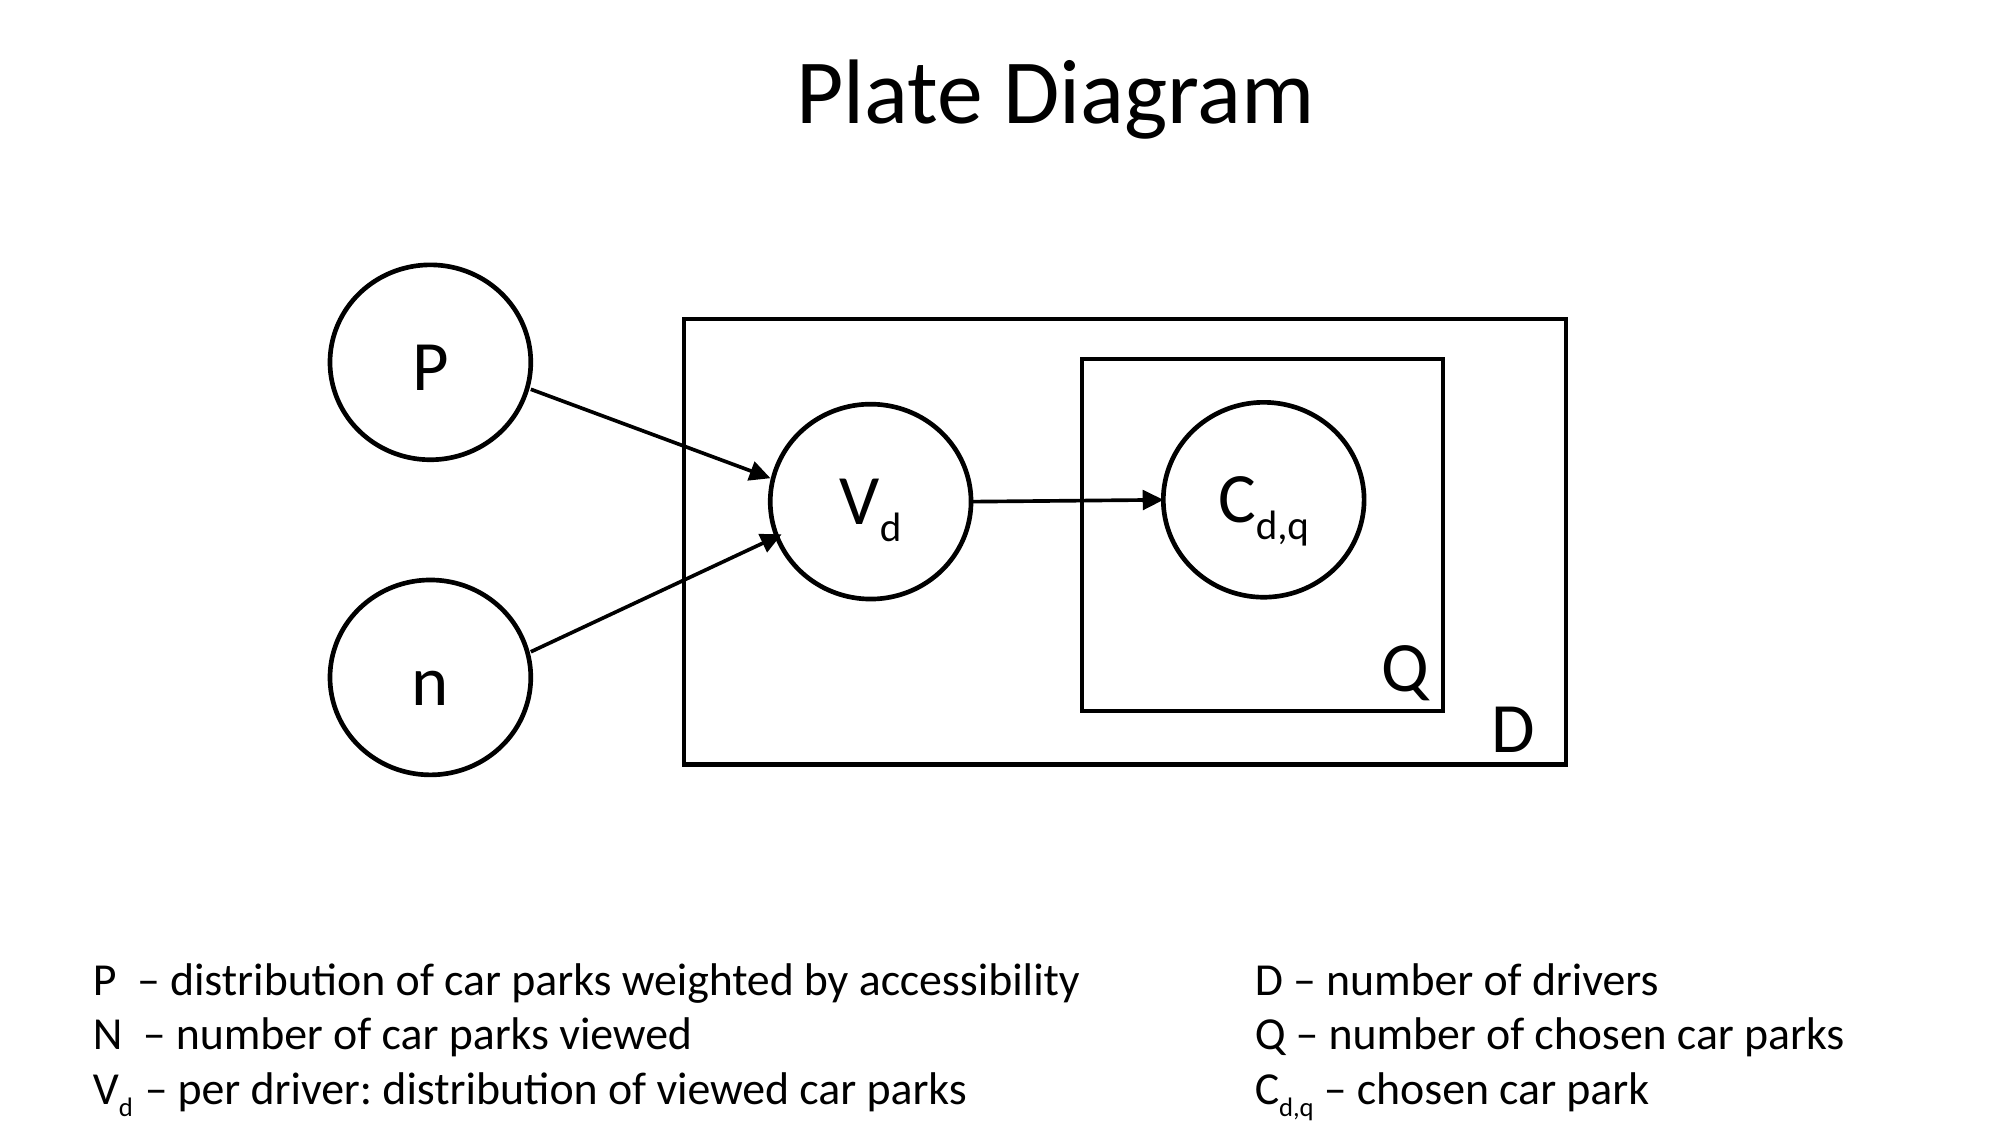

Plate Diagram
P

D

Q
Cd,q
Vd
n
P  – distribution of car parks weighted by accessibility
N  – number of car parks viewed
Vd  – per driver: distribution of viewed car parks
D – number of drivers
Q – number of chosen car parks
Cd,q – chosen car park